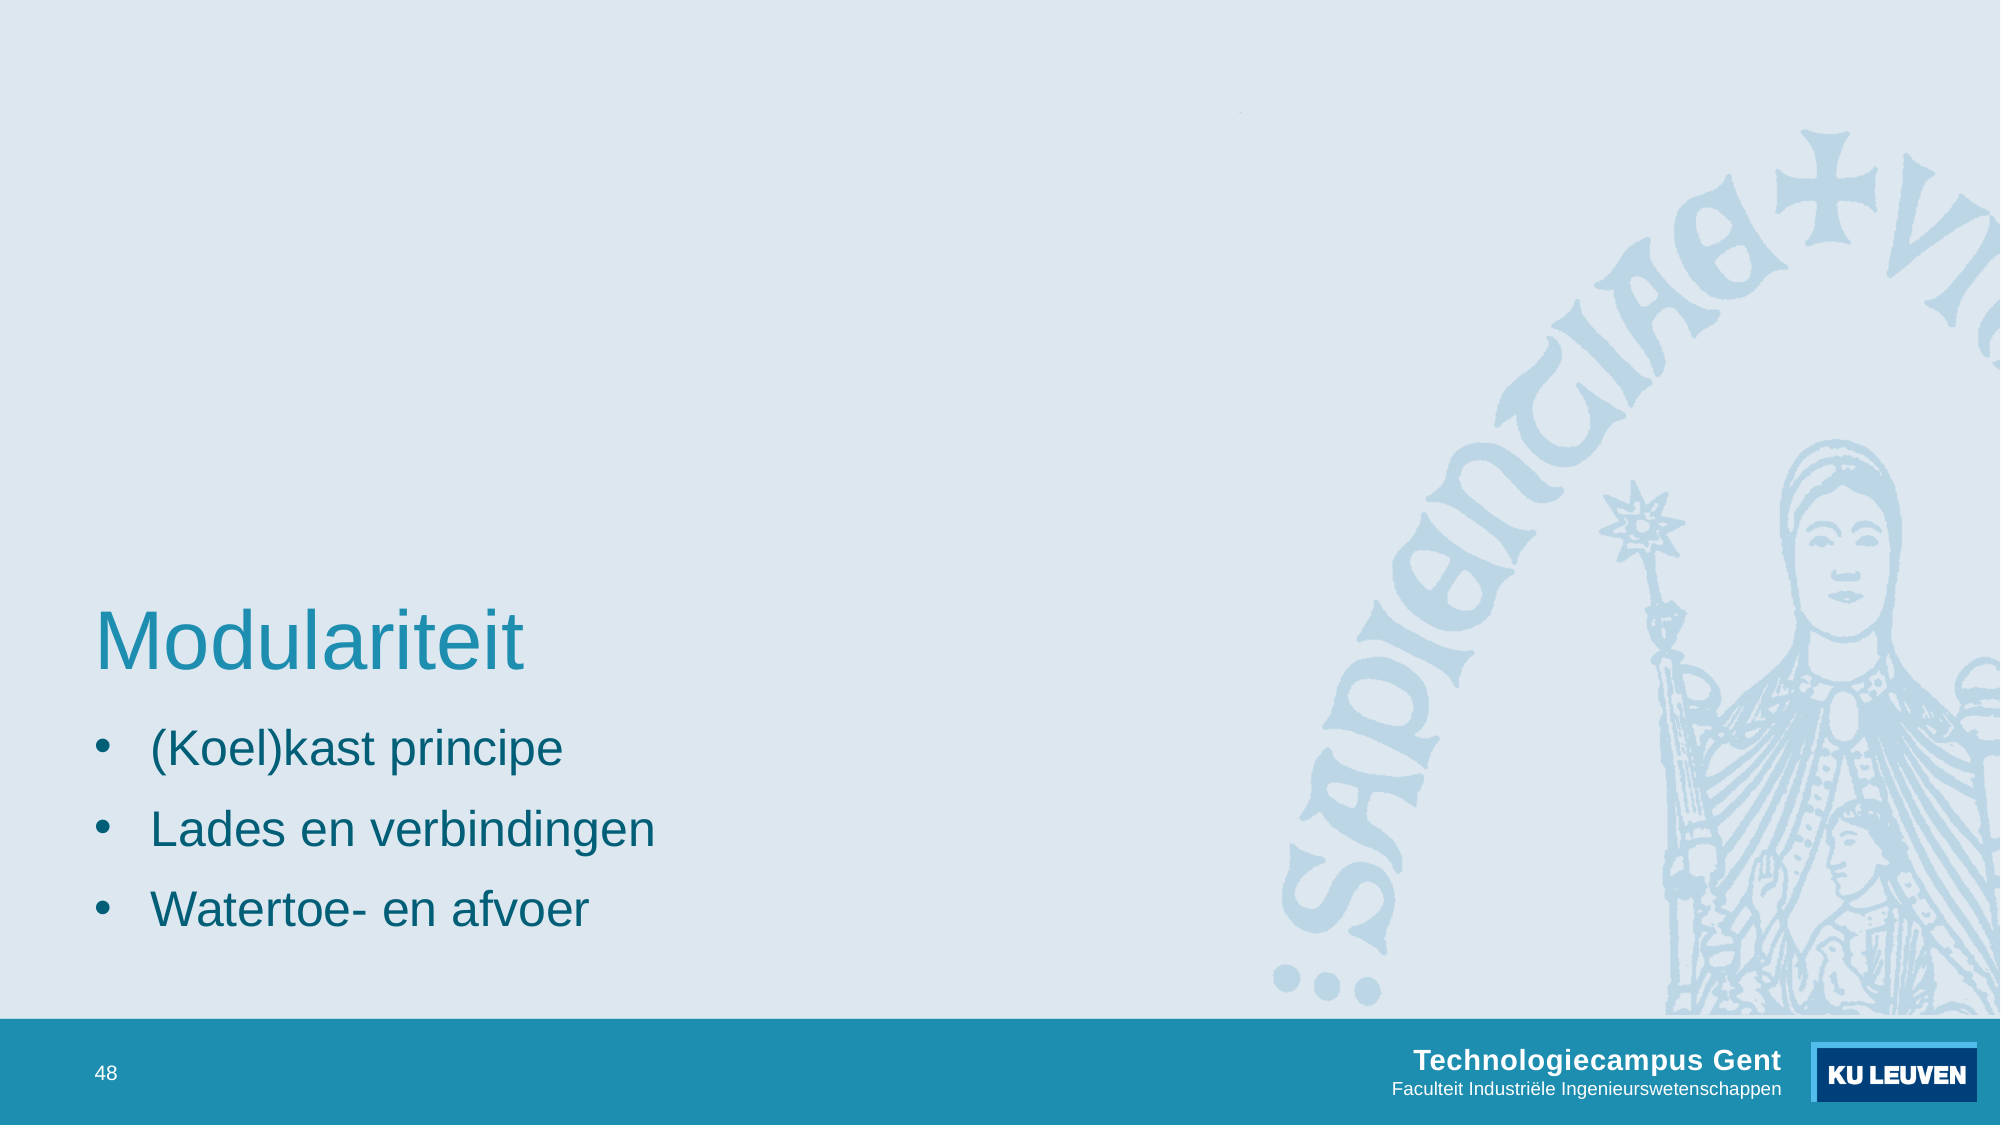

# Modulariteit
(Koel)kast principe
Lades en verbindingen
Watertoe- en afvoer

48